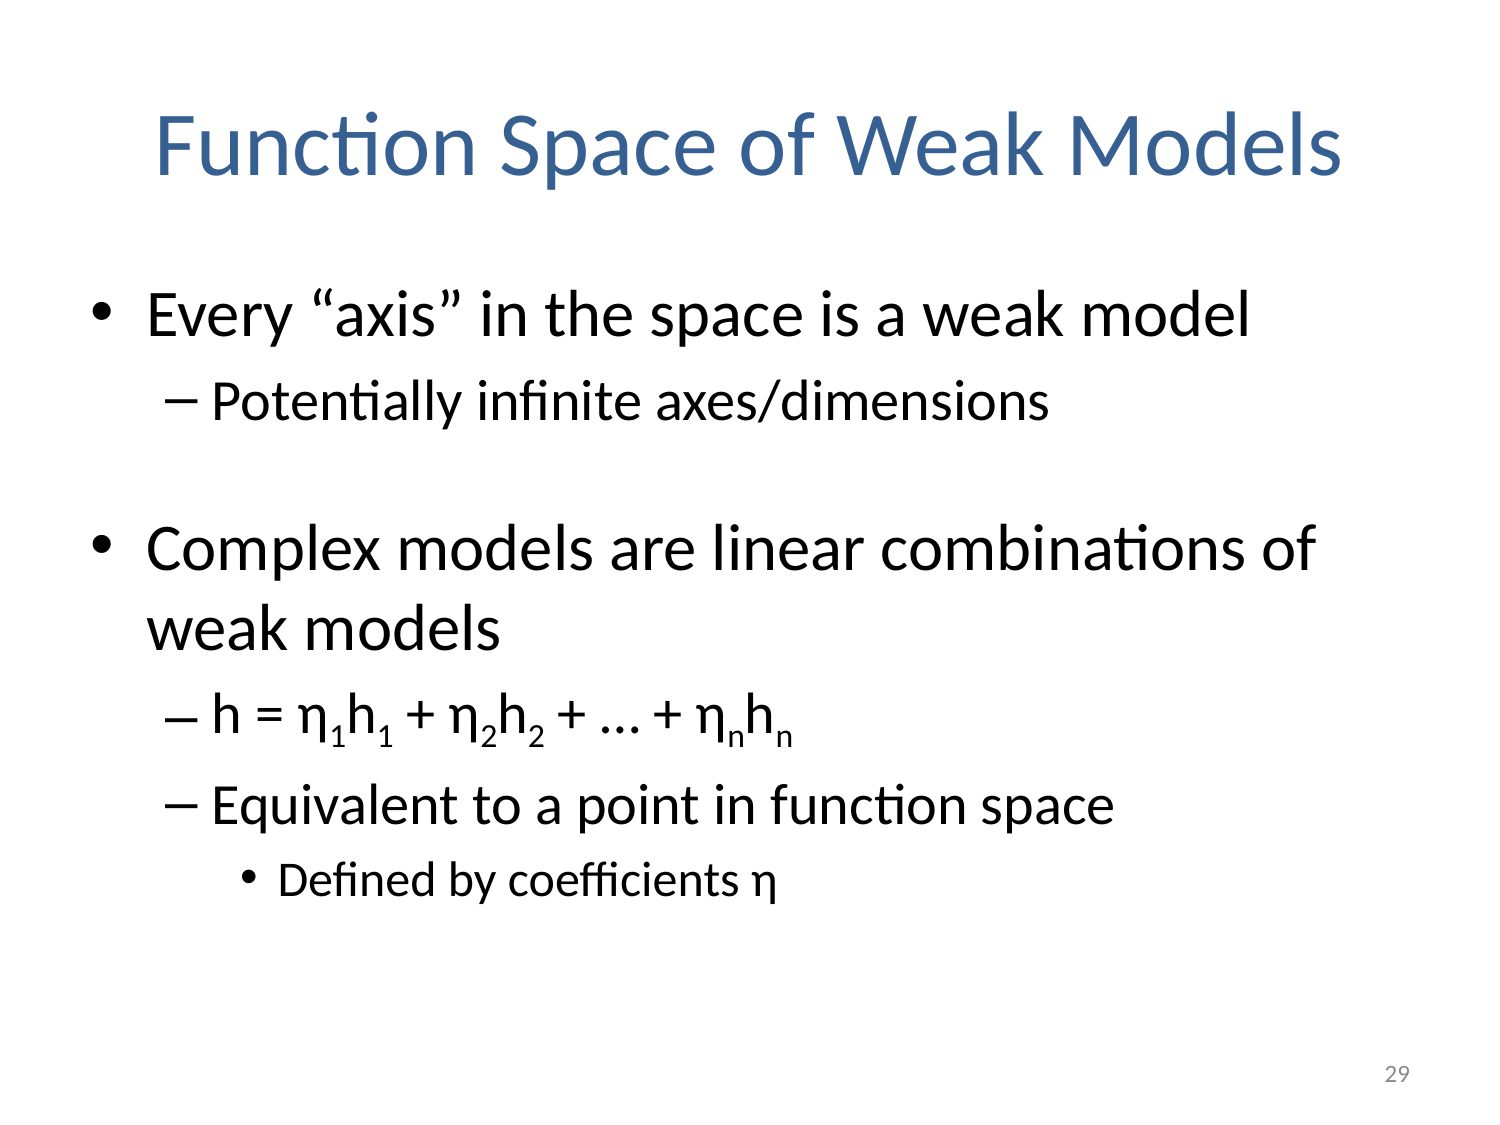

# Function Space of Weak Models
Every “axis” in the space is a weak model
Potentially infinite axes/dimensions

Complex models are linear combinations of weak models
h = η1h1 + η2h2 + … + ηnhn
Equivalent to a point in function space
Defined by coefficients η
29